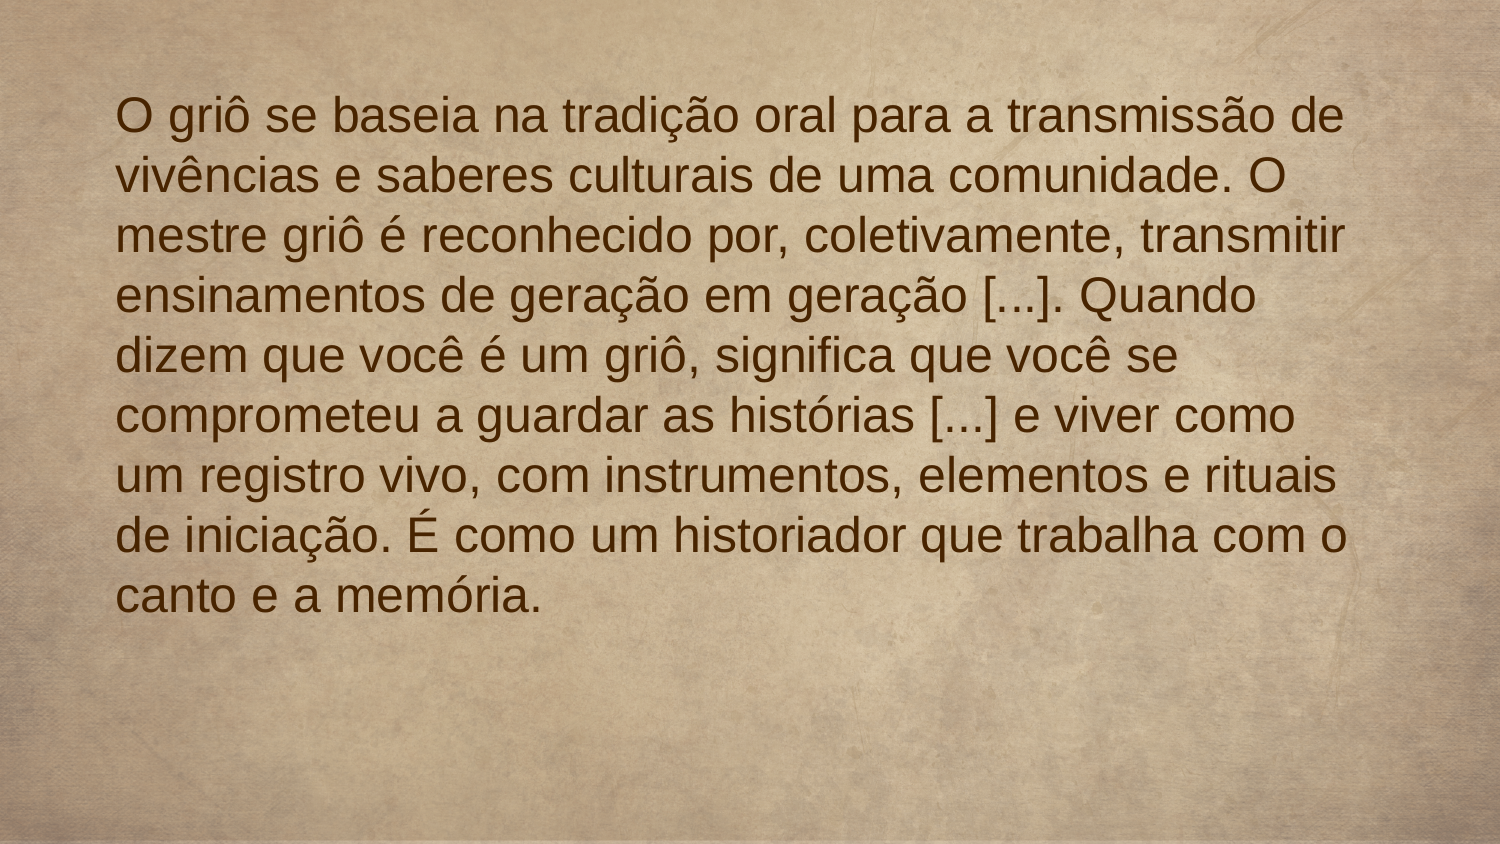

O griô se baseia na tradição oral para a transmissão de vivências e saberes culturais de uma comunidade. O mestre griô é reconhecido por, coletivamente, transmitir ensinamentos de geração em geração [...]. Quando dizem que você é um griô, significa que você se comprometeu a guardar as histórias [...] e viver como um registro vivo, com instrumentos, elementos e rituais de iniciação. É como um historiador que trabalha com o canto e a memória.